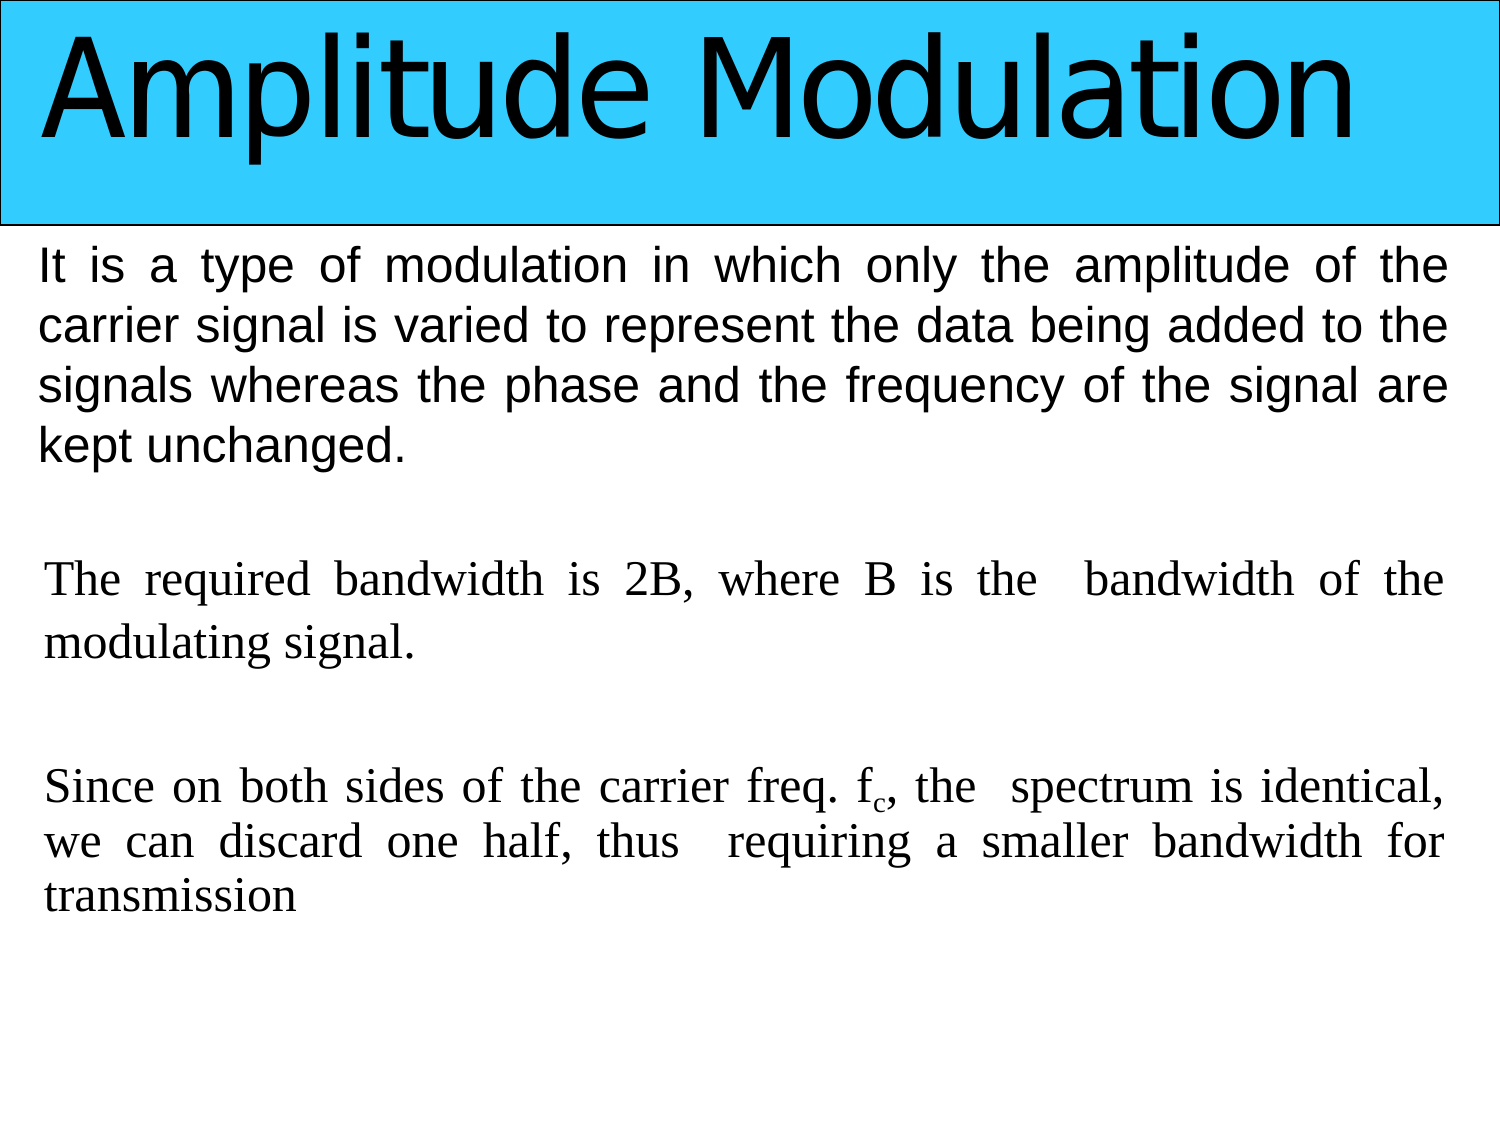

Amplitude Modulation

It is a type of modulation in which only the amplitude of the carrier signal is varied to represent the data being added to the signals whereas the phase and the frequency of the signal are kept unchanged.

The required bandwidth is 2B, where B is the  bandwidth of the modulating signal.

Since on both sides of the carrier freq. fc, the  spectrum is identical, we can discard one half, thus  requiring a smaller bandwidth for transmission